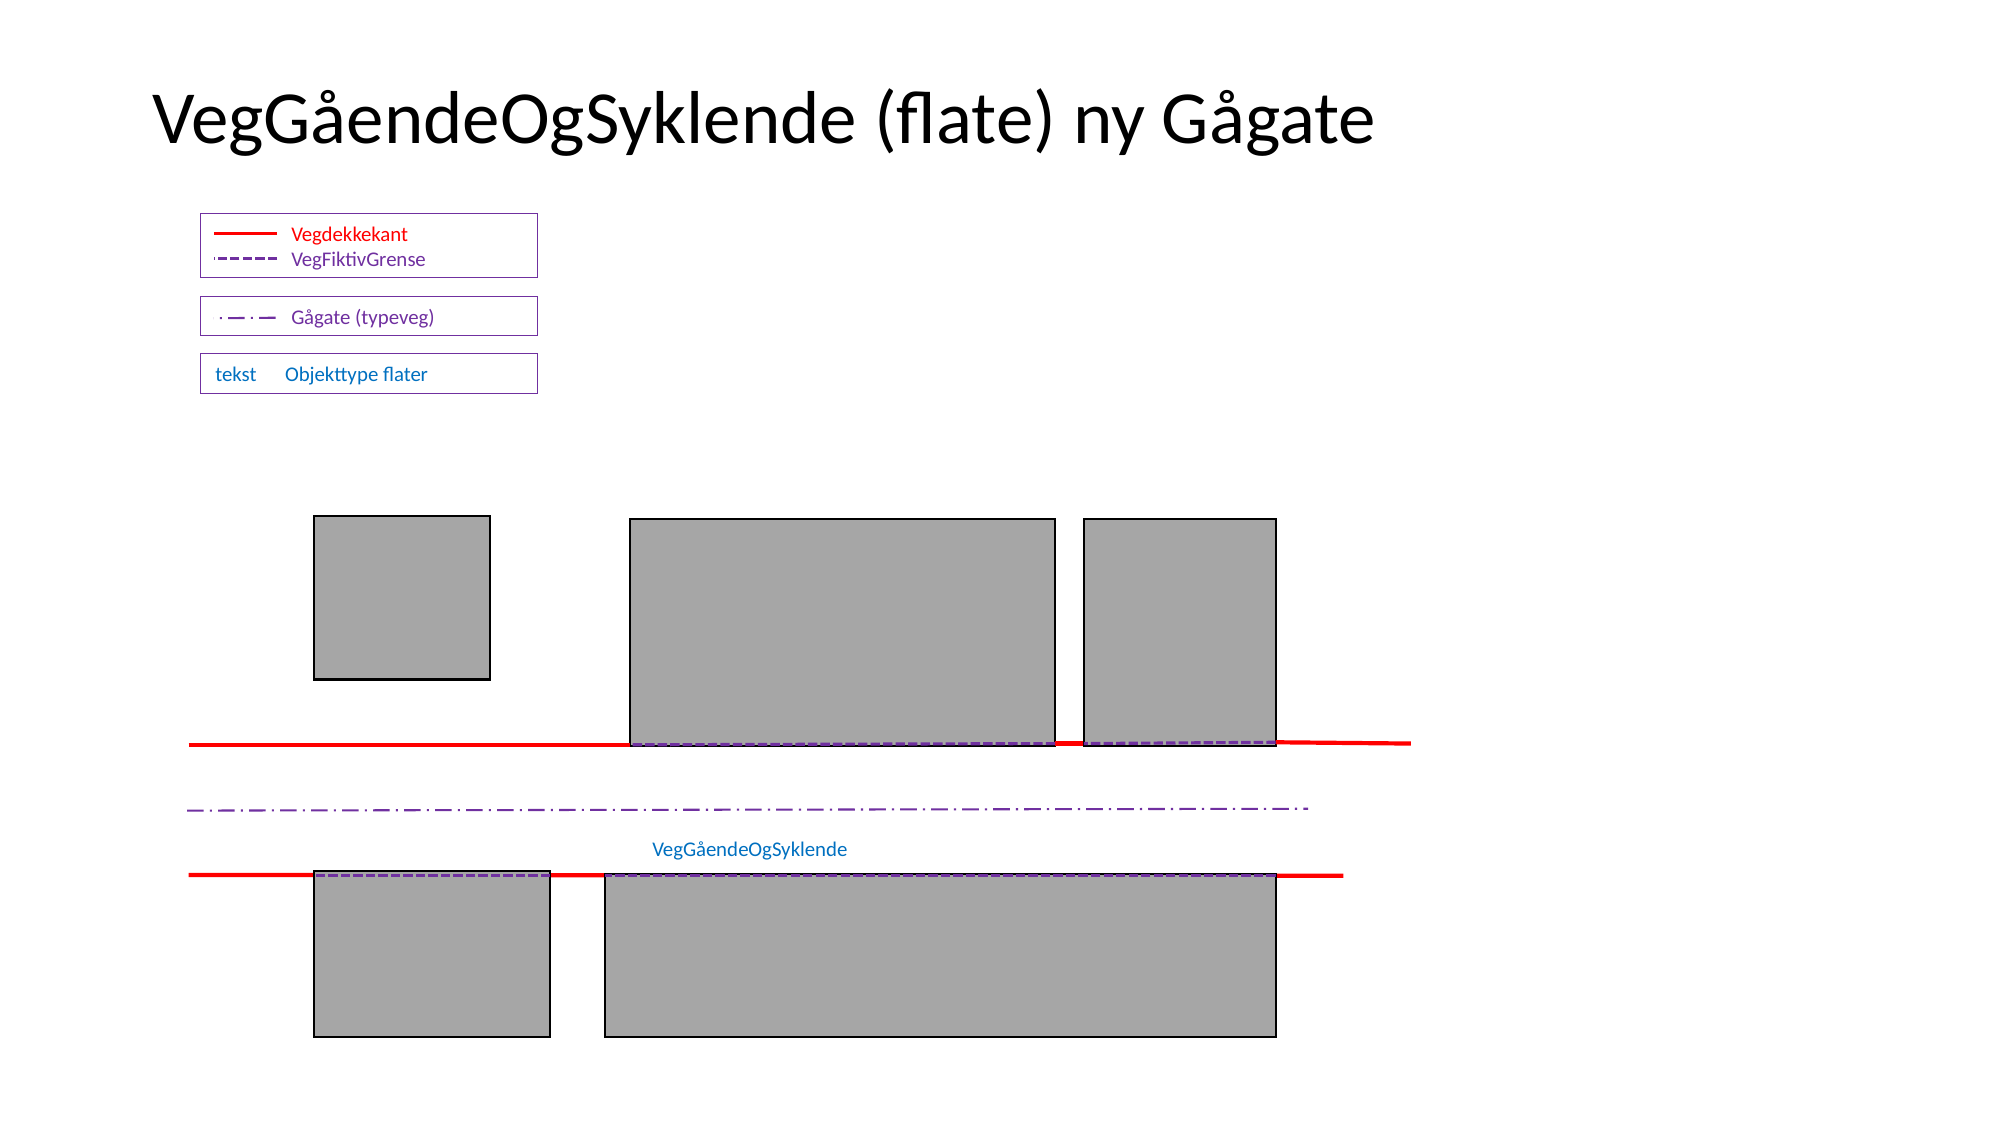

# VegGåendeOgSyklende (flate) ny Gågate
                Vegdekkekant
                VegFiktivGrense
                Gågate (typeveg)
tekst      Objekttype flater

VegGåendeOgSyklende